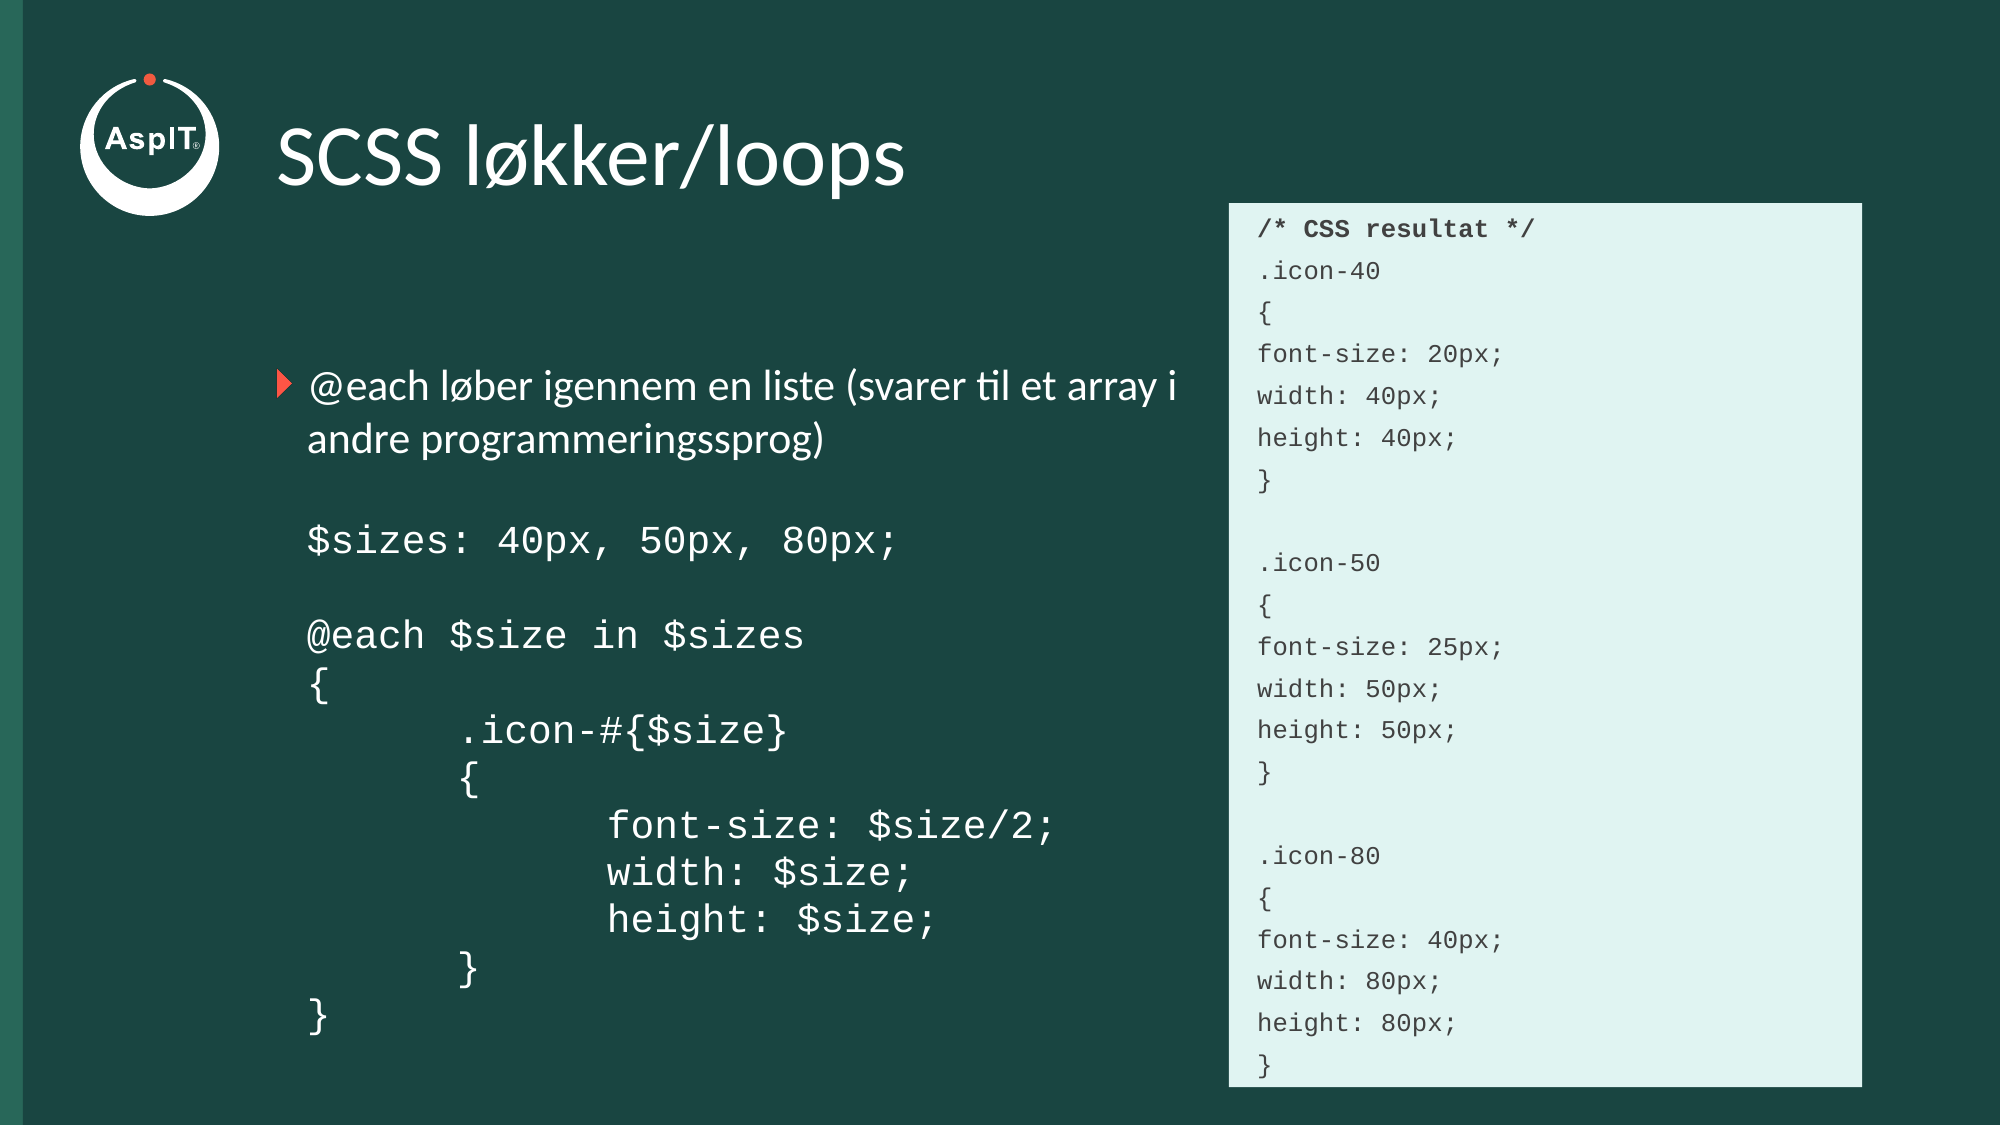

# SCSS løkker/loops
/* CSS resultat */
.icon-40
{
	font-size: 20px;
	width: 40px;
	height: 40px;
}

.icon-50
{
	font-size: 25px;
	width: 50px;
	height: 50px;
}

.icon-80
{
	font-size: 40px;
	width: 80px;
	height: 80px;
}
@each løber igennem en liste (svarer til et array i andre programmeringssprog)
$sizes: 40px, 50px, 80px;
@each $size in $sizes
{
	.icon-#{$size}
	{
		font-size: $size/2;
		width: $size;
		height: $size;
	}
}